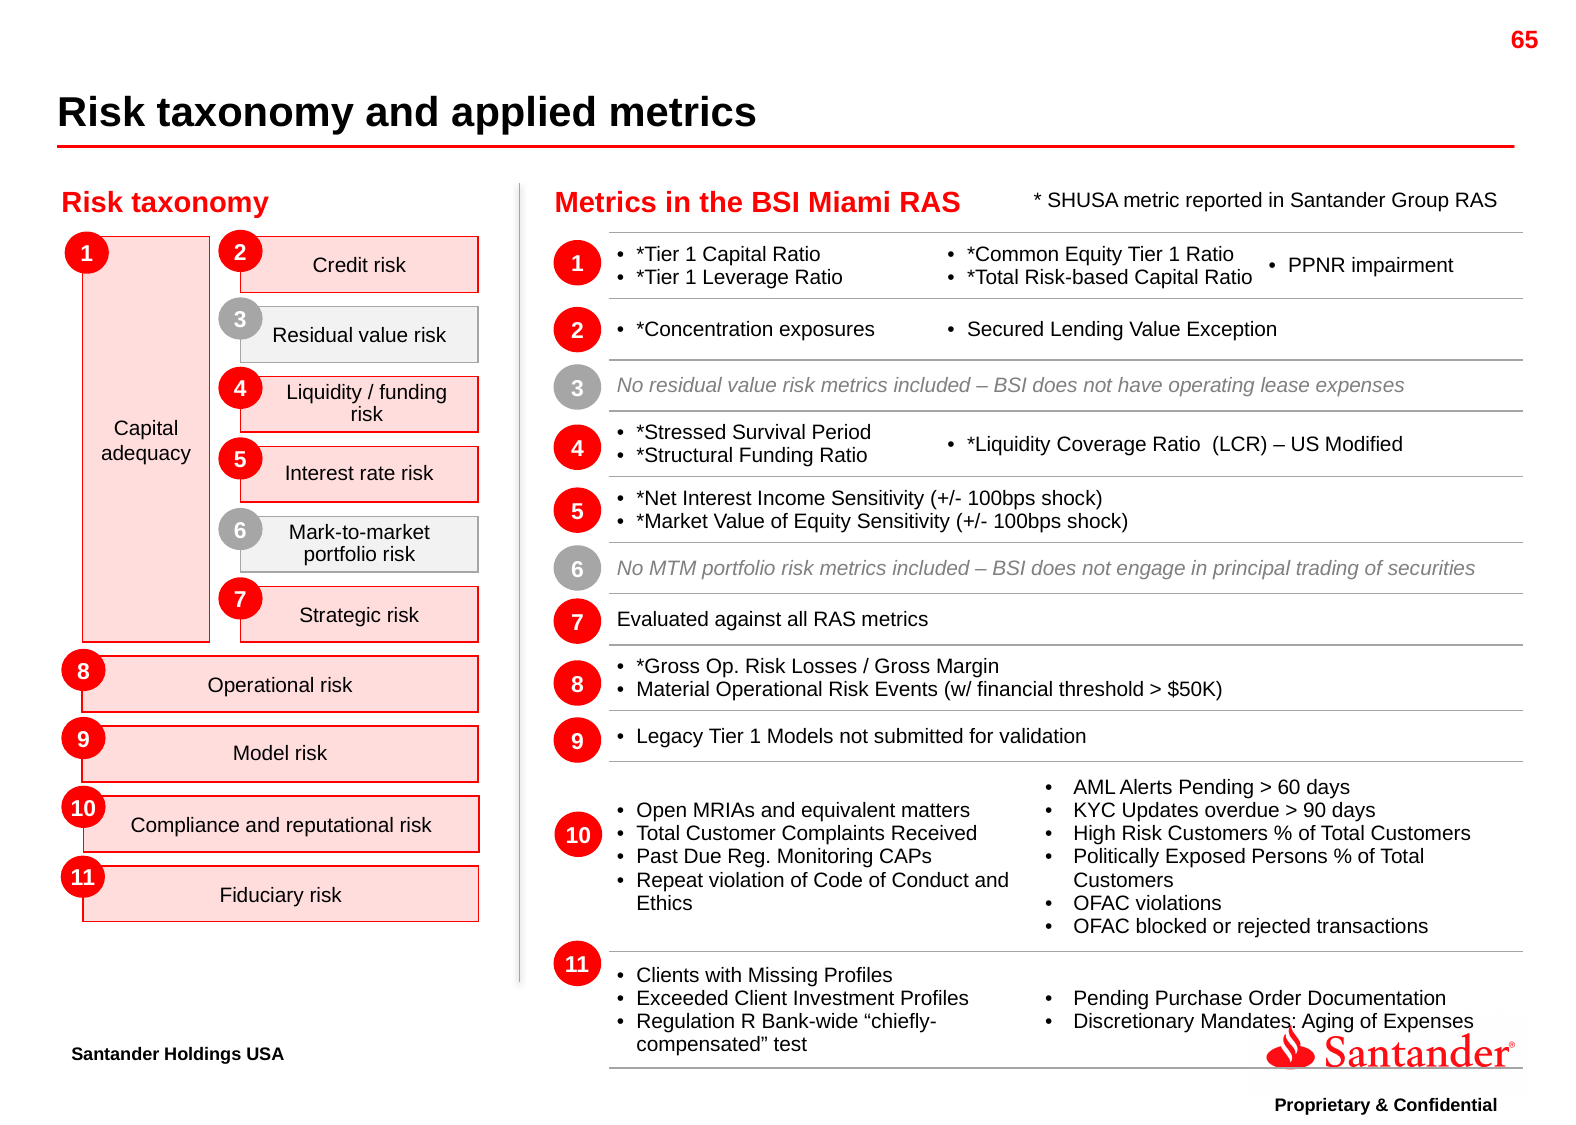

Risk taxonomy and applied metrics
* SHUSA metric reported in Santander Group RAS
Risk taxonomy
Metrics in the BSI Miami RAS
2
1
Capital adequacy
Credit risk
3
Residual value risk
4
Liquidity / funding risk
5
Interest rate risk
6
Mark-to-market portfolio risk
7
Strategic risk
8
Operational risk
9
Model risk
10
Compliance and reputational risk
11
Fiduciary risk
| \*Tier 1 Capital Ratio \*Tier 1 Leverage Ratio | \*Common Equity Tier 1 Ratio \*Total Risk-based Capital Ratio |  | PPNR impairment |  |
| --- | --- | --- | --- | --- |
| \*Concentration exposures | Secured Lending Value Exception |  |  |  |
| No residual value risk metrics included – BSI does not have operating lease expenses |  |  |  |  |
| \*Stressed Survival Period \*Structural Funding Ratio | \*Liquidity Coverage Ratio (LCR) – US Modified |  |  |  |
| \*Net Interest Income Sensitivity (+/- 100bps shock) \*Market Value of Equity Sensitivity (+/- 100bps shock) |  |  |  |  |
| No MTM portfolio risk metrics included – BSI does not engage in principal trading of securities |  |  |  |  |
| Evaluated against all RAS metrics |  |  |  |  |
| \*Gross Op. Risk Losses / Gross Margin Material Operational Risk Events (w/ financial threshold > $50K) |  |  |  |  |
| Legacy Tier 1 Models not submitted for validation |  |  |  |  |
| Open MRIAs and equivalent matters Total Customer Complaints Received Past Due Reg. Monitoring CAPs Repeat violation of Code of Conduct and Ethics |  | AML Alerts Pending > 60 days KYC Updates overdue > 90 days High Risk Customers % of Total Customers Politically Exposed Persons % of Total Customers OFAC violations OFAC blocked or rejected transactions |  |  |
| Clients with Missing Profiles Exceeded Client Investment Profiles Regulation R Bank-wide “chiefly-compensated” test |  | Pending Purchase Order Documentation Discretionary Mandates: Aging of Expenses |  |  |
1
2
3
4
5
6
7
8
9
10
11